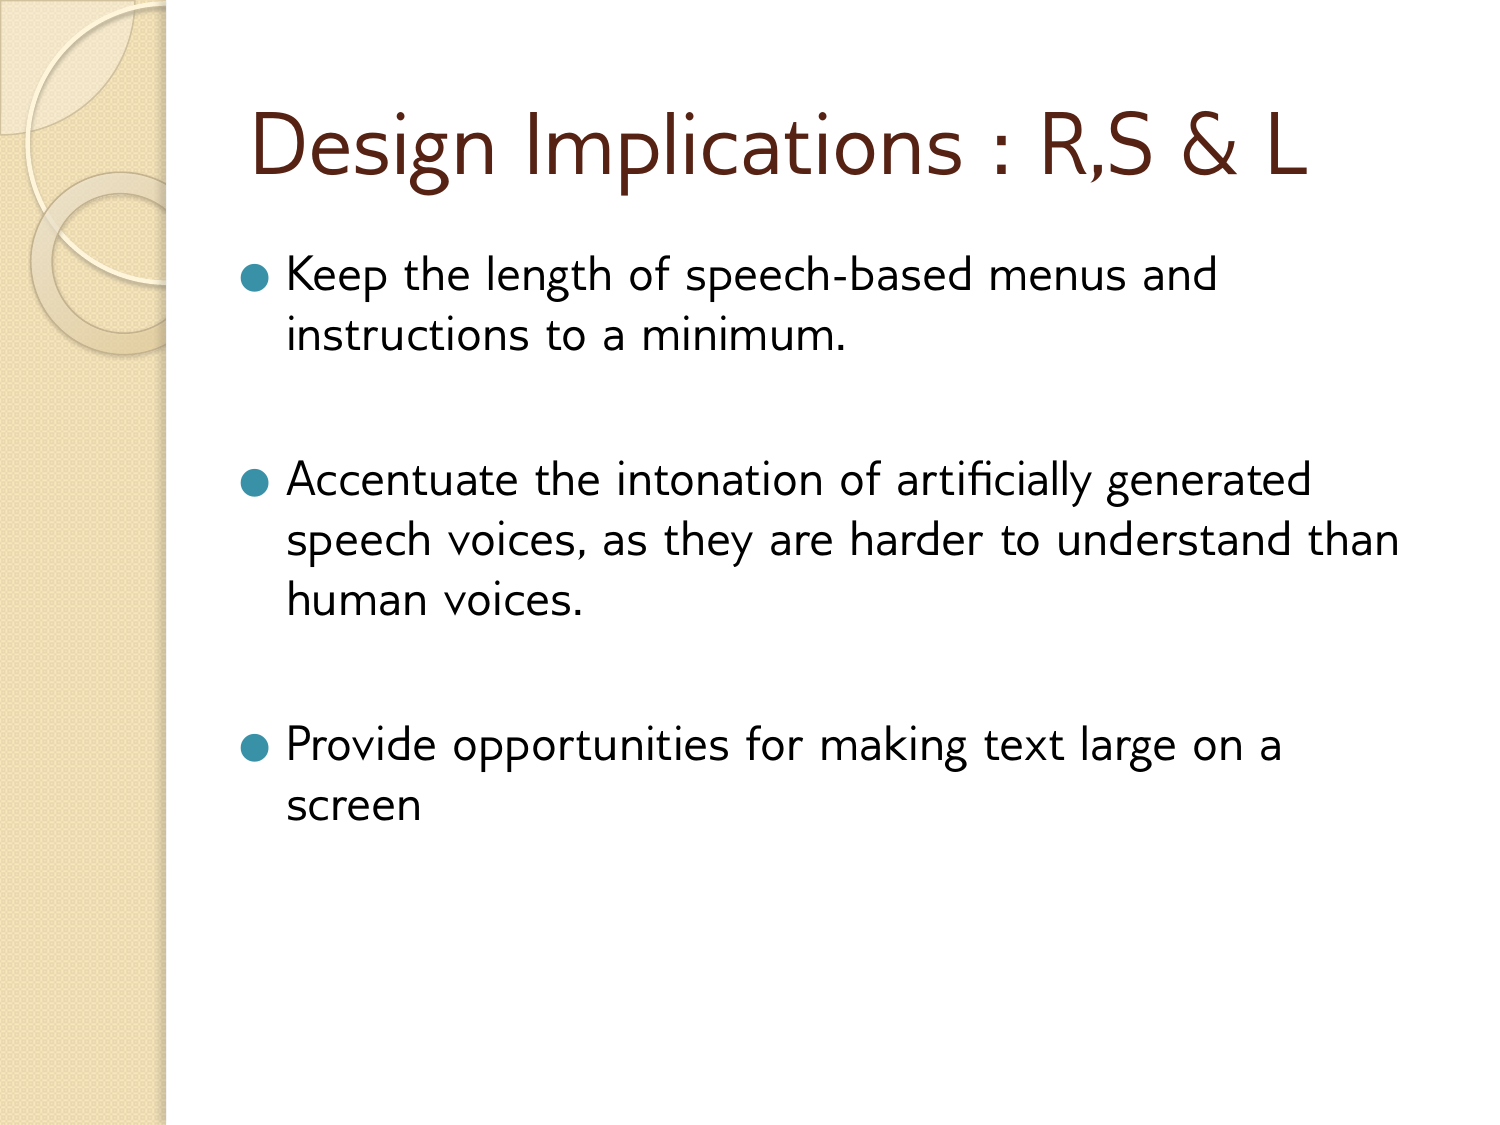

# Design Implications : R,S & L
Keep the length of speech-based menus and instructions to a minimum.

Accentuate the intonation of artificially generated speech voices, as they are harder to understand than human voices.

Provide opportunities for making text large on a screen